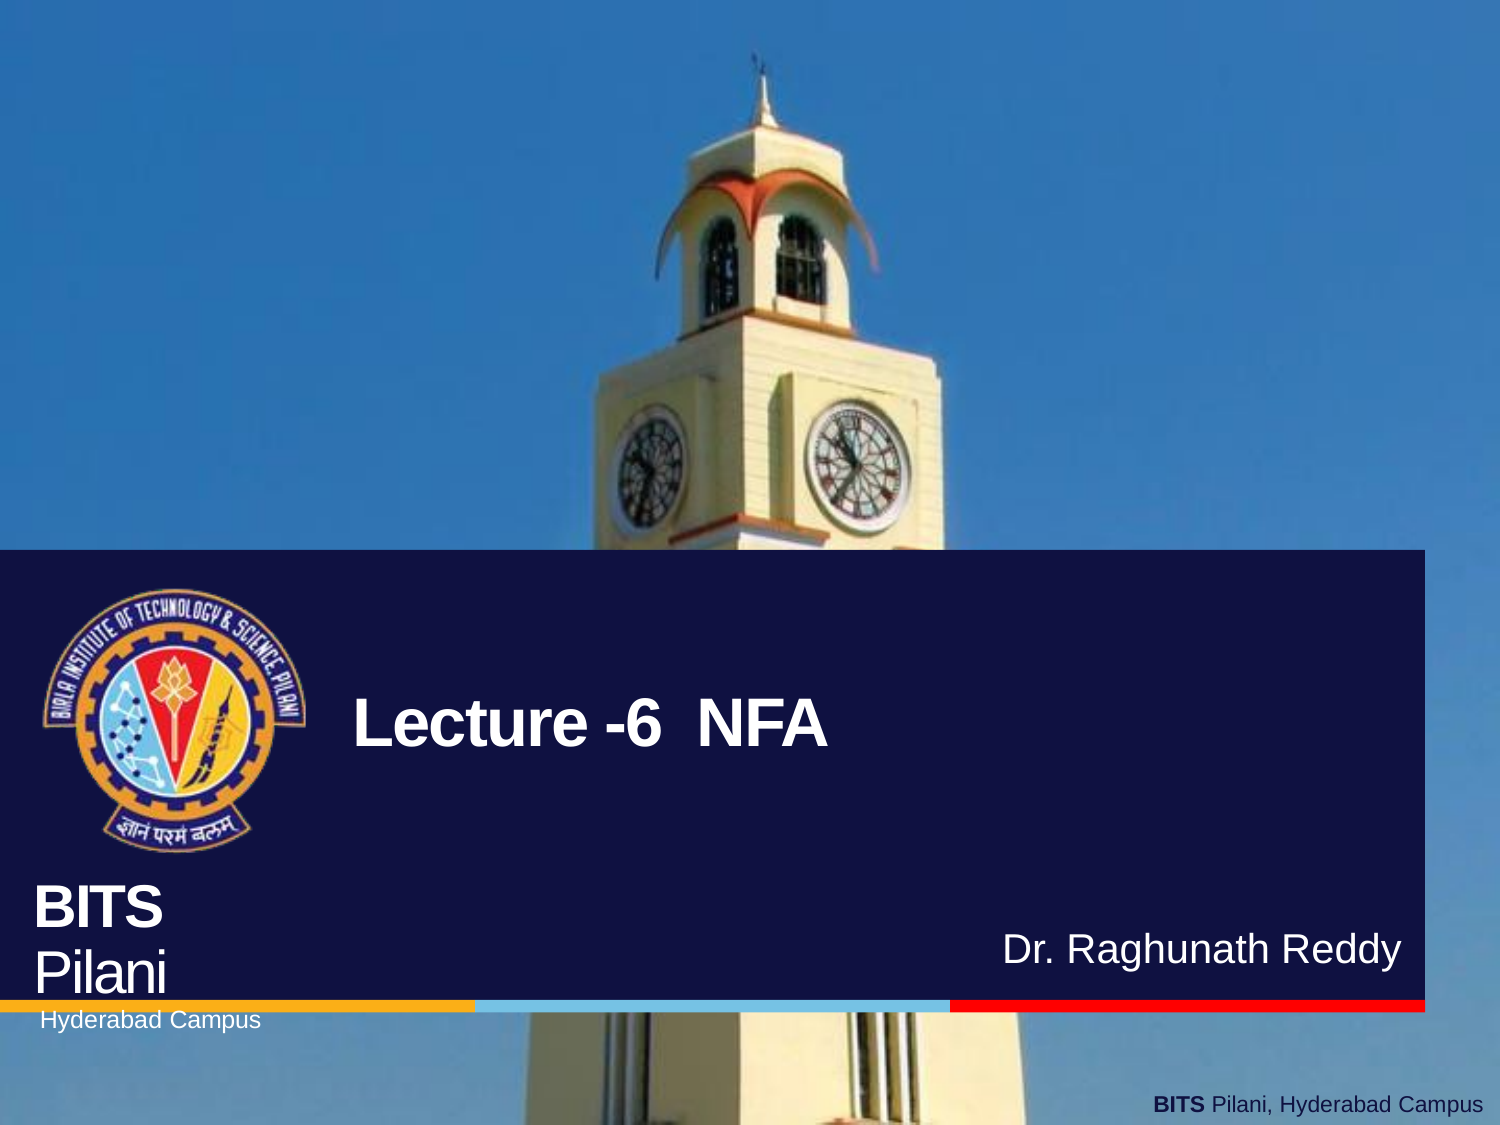

# Lecture -6  NFA
BITS Pilani
Hyderabad Campus
Dr. Raghunath Reddy
BITS Pilani, Hyderabad Campus